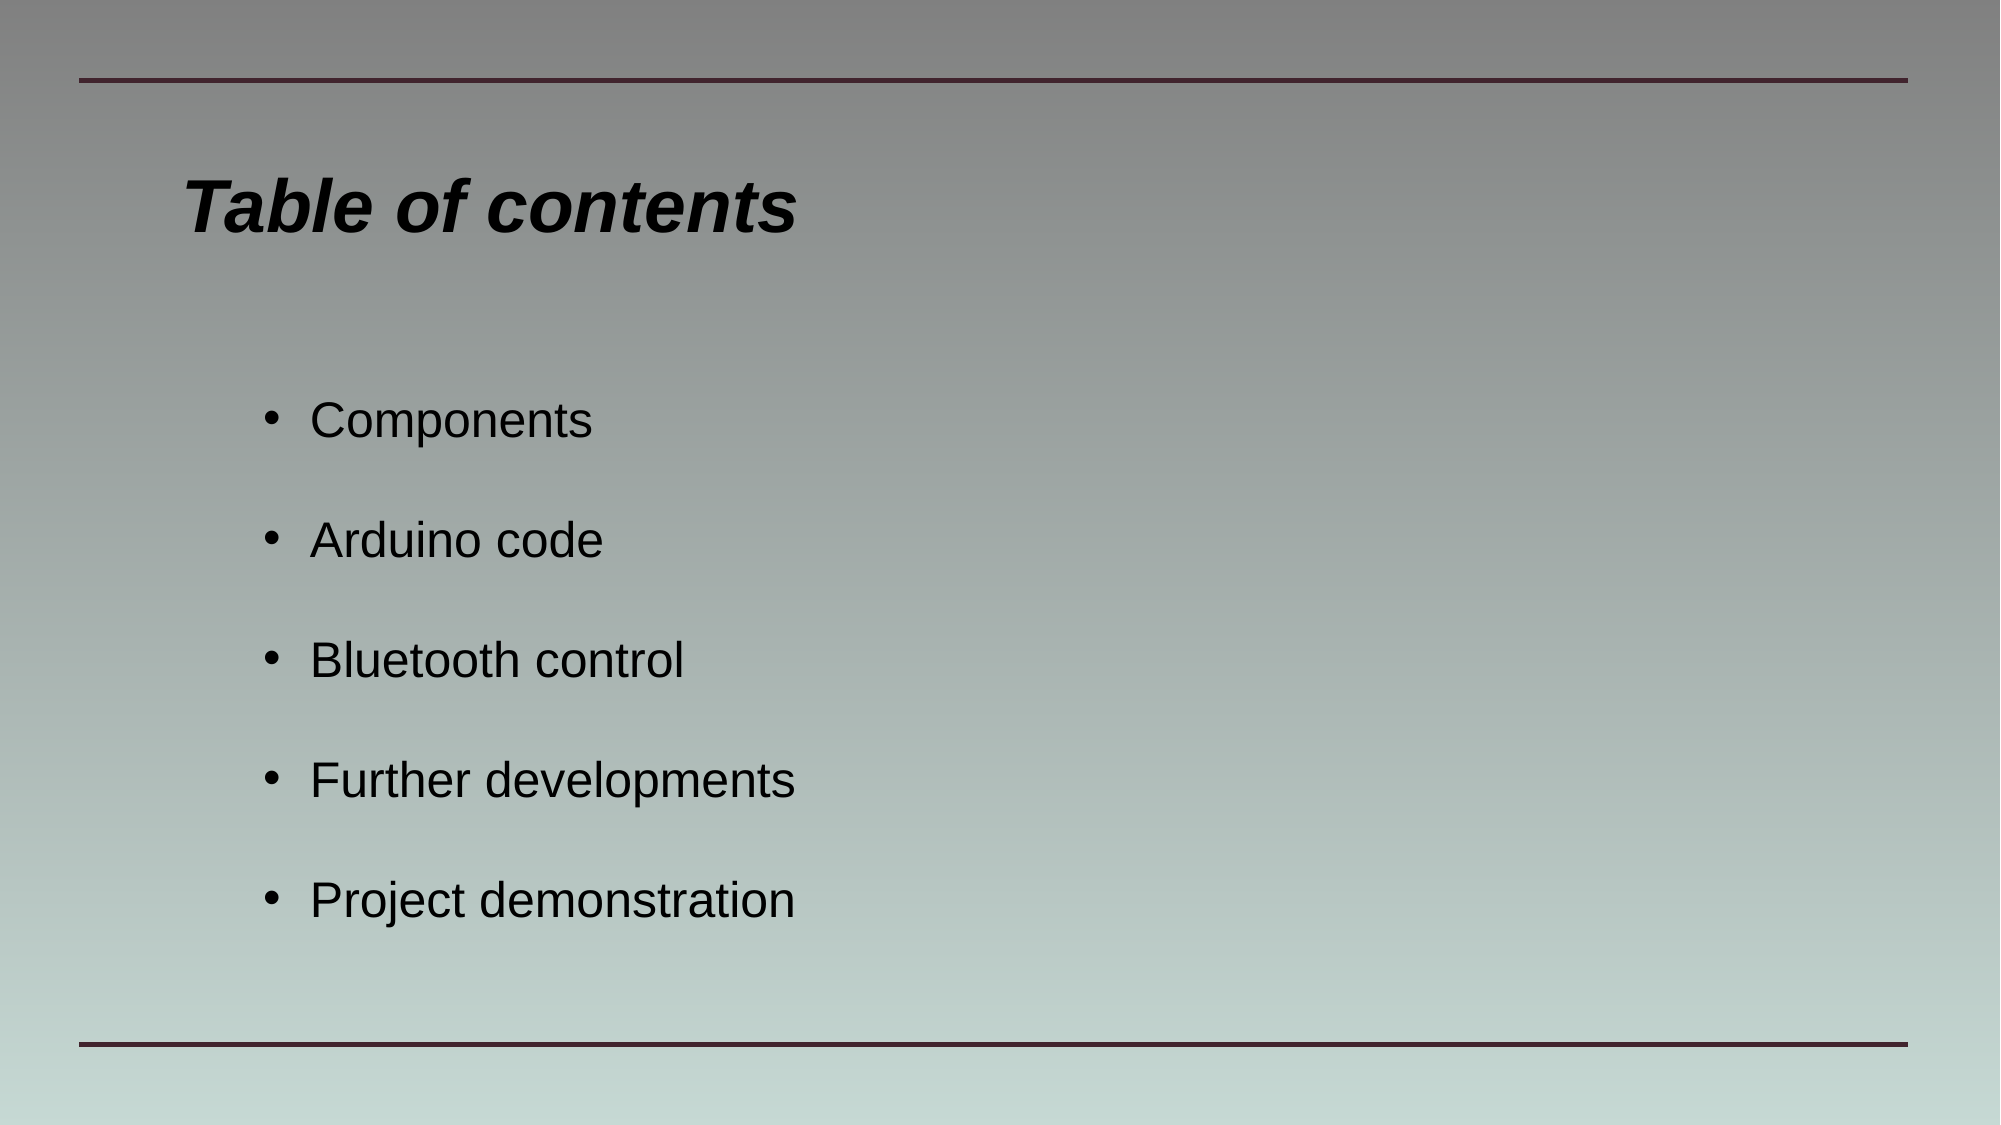

Table of contents
Components
Arduino code
Bluetooth control
Further developments
Project demonstration